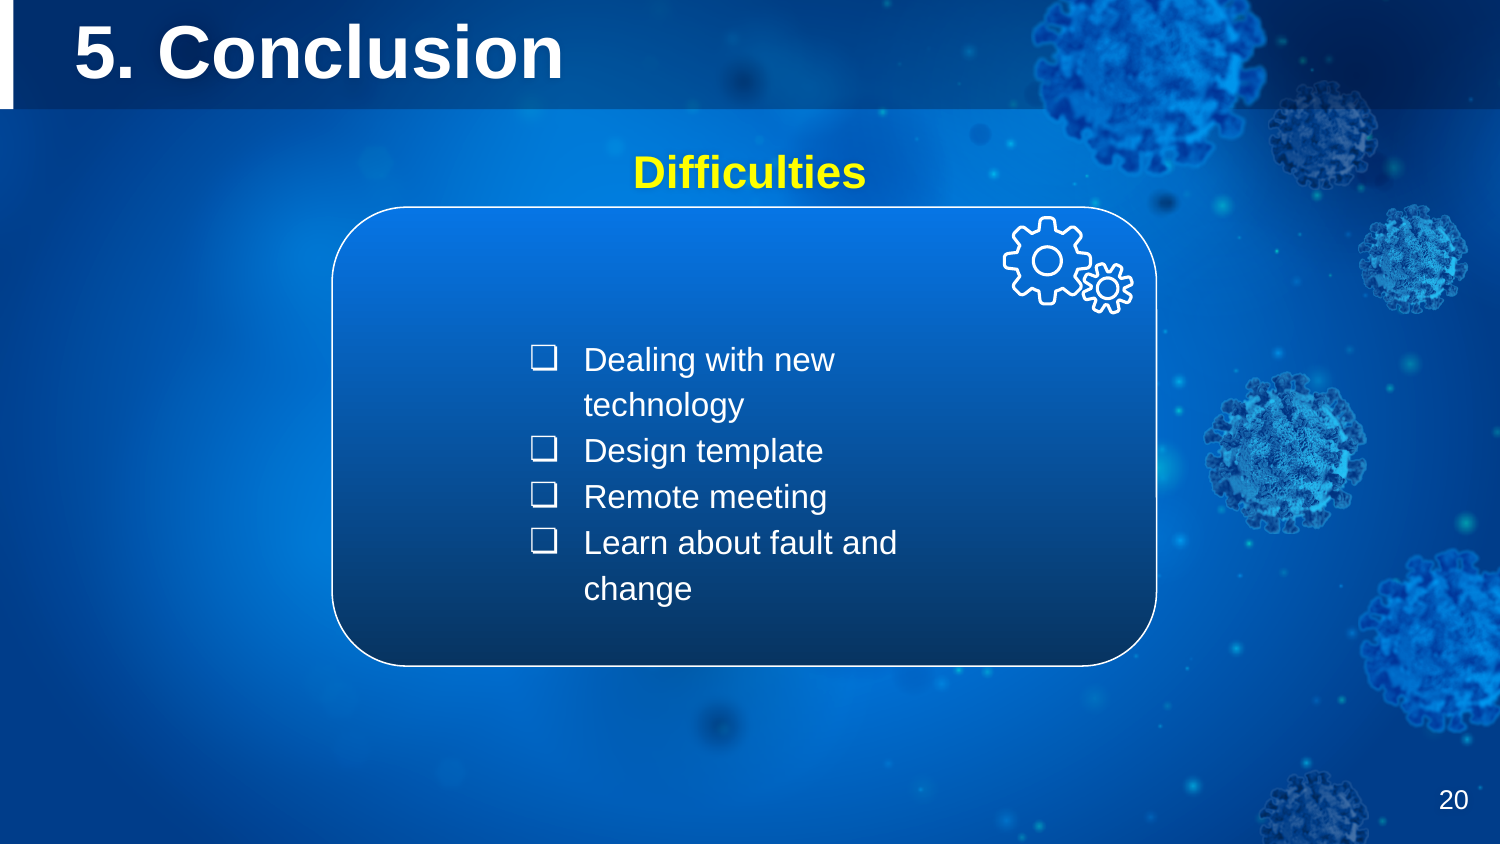

# 5. Conclusion
Difficulties

Dealing with new technology
Design template
Remote meeting
Learn about fault and change
20